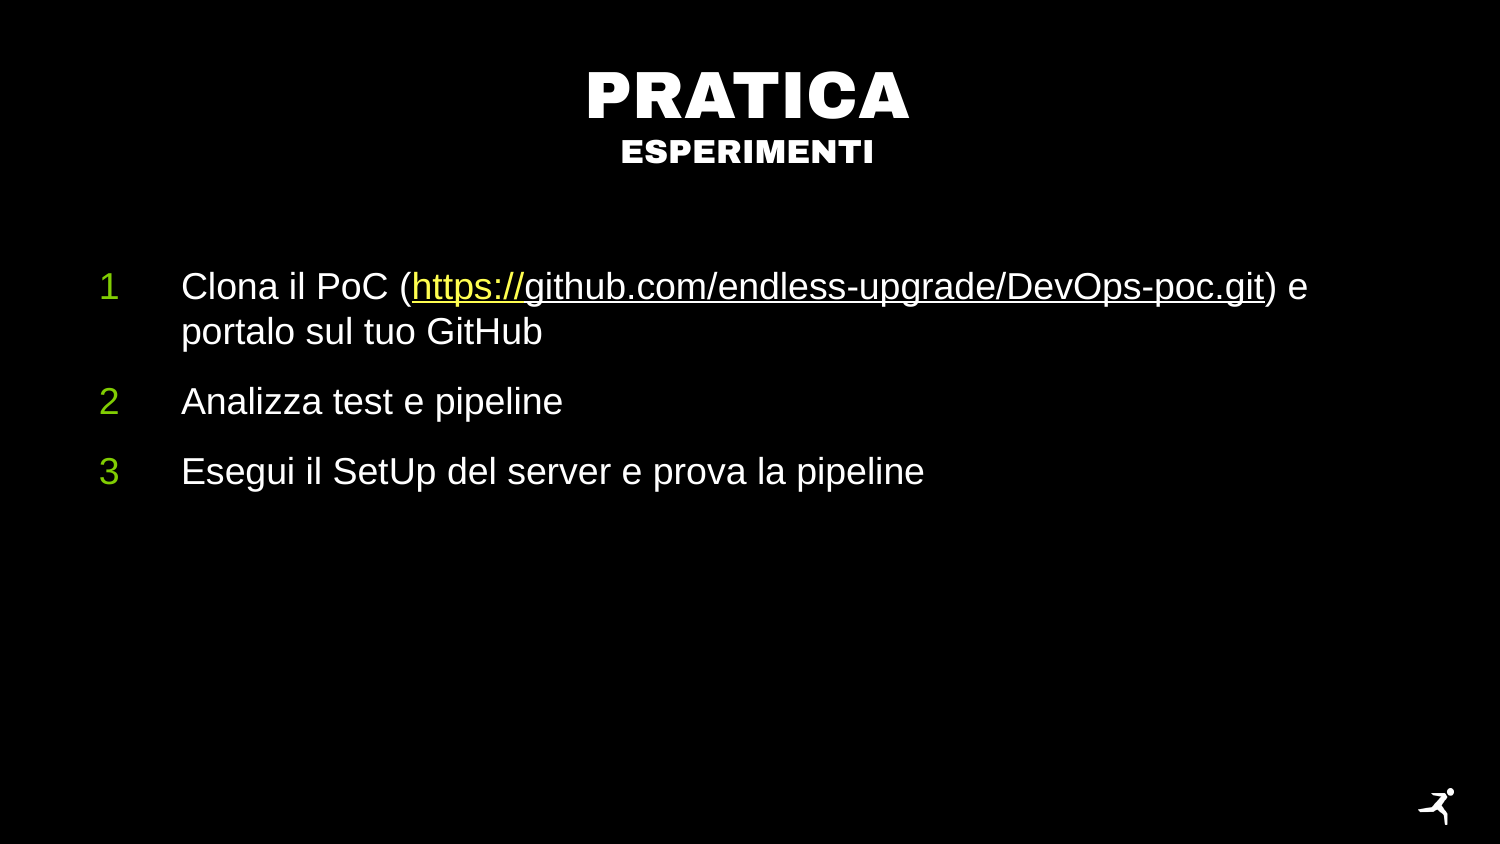

# pratica
esperimenti
Clona il PoC (https://github.com/endless-upgrade/DevOps-poc.git) e portalo sul tuo GitHub
Analizza test e pipeline
Esegui il SetUp del server e prova la pipeline